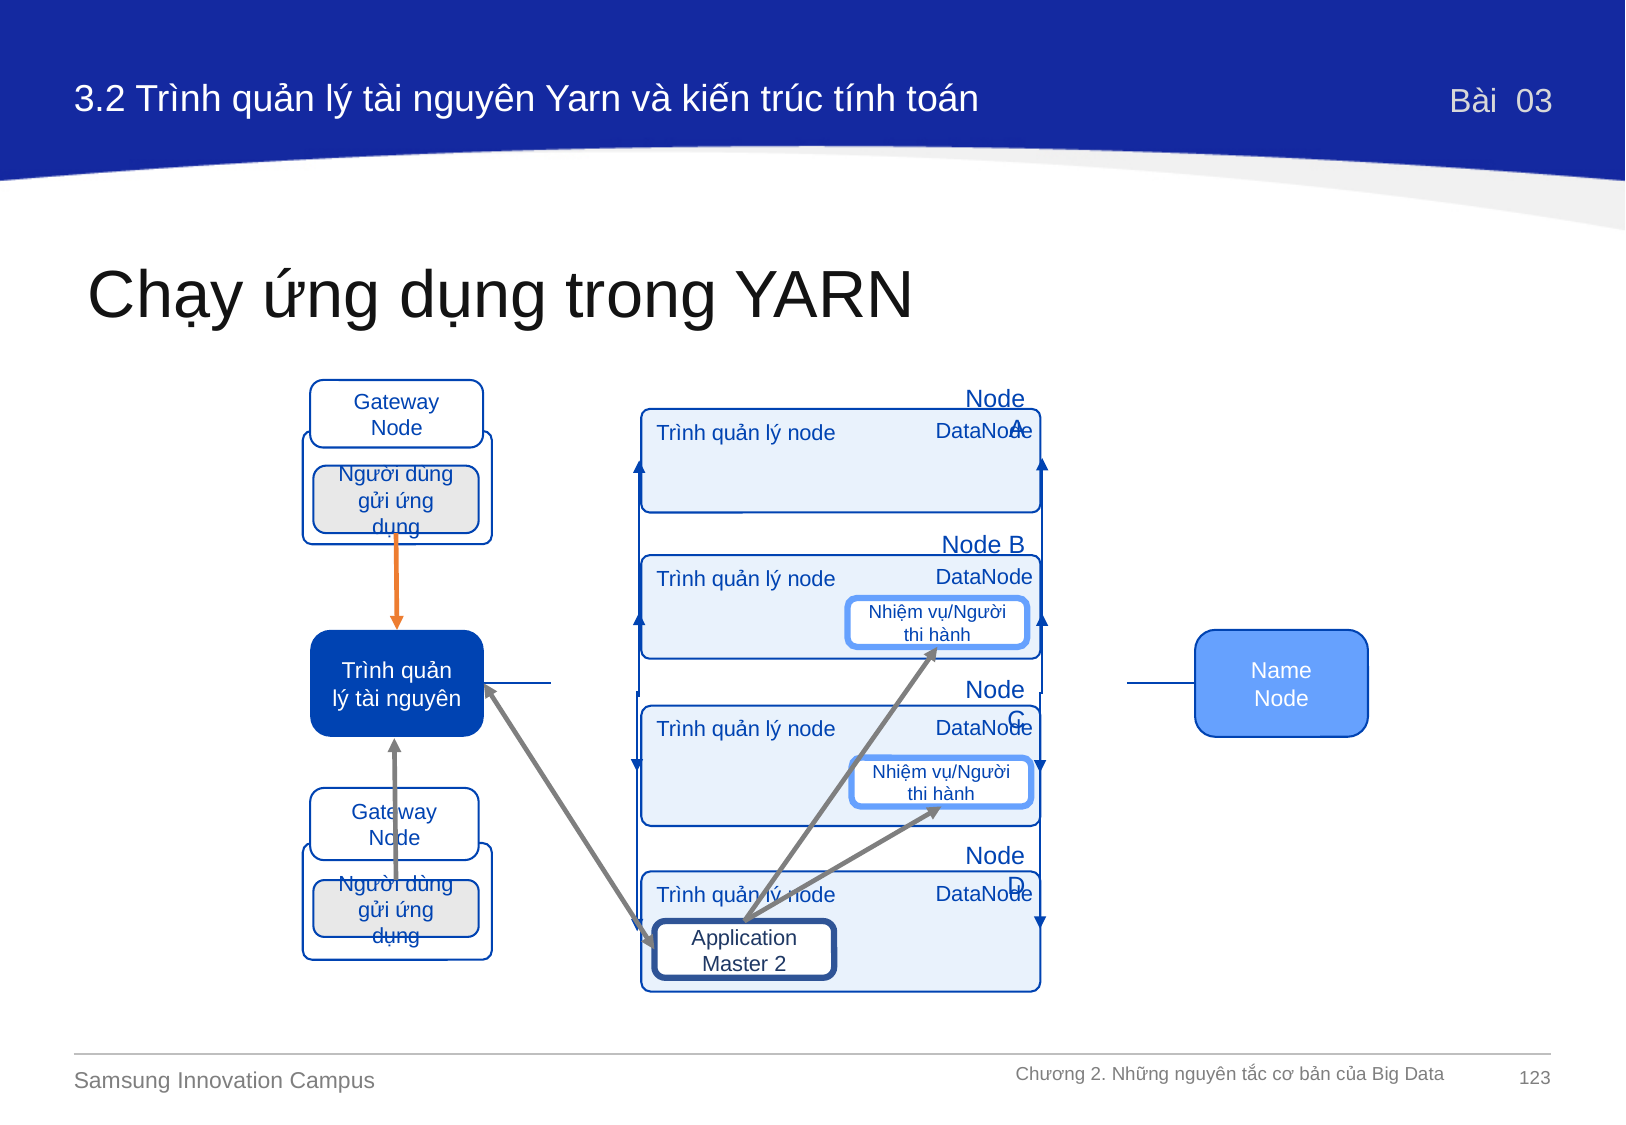

3.2 Trình quản lý tài nguyên Yarn và kiến trúc tính toán
Bài  03

Chạy ứng dụng trong YARN
Node A

DataNode
Trình quản lý node
Gateway Node

Người dùng gửi ứng dụng
Node B

DataNode
Trình quản lý node
Trình quản lý tài nguyên
Name
Node
Node C

DataNode
Trình quản lý node
Node D

DataNode
Trình quản lý node
Nhiệm vụ/Người thi hành
Nhiệm vụ/Người thi hành
Gateway Node

Người dùng gửi ứng dụng
Application
Master 2